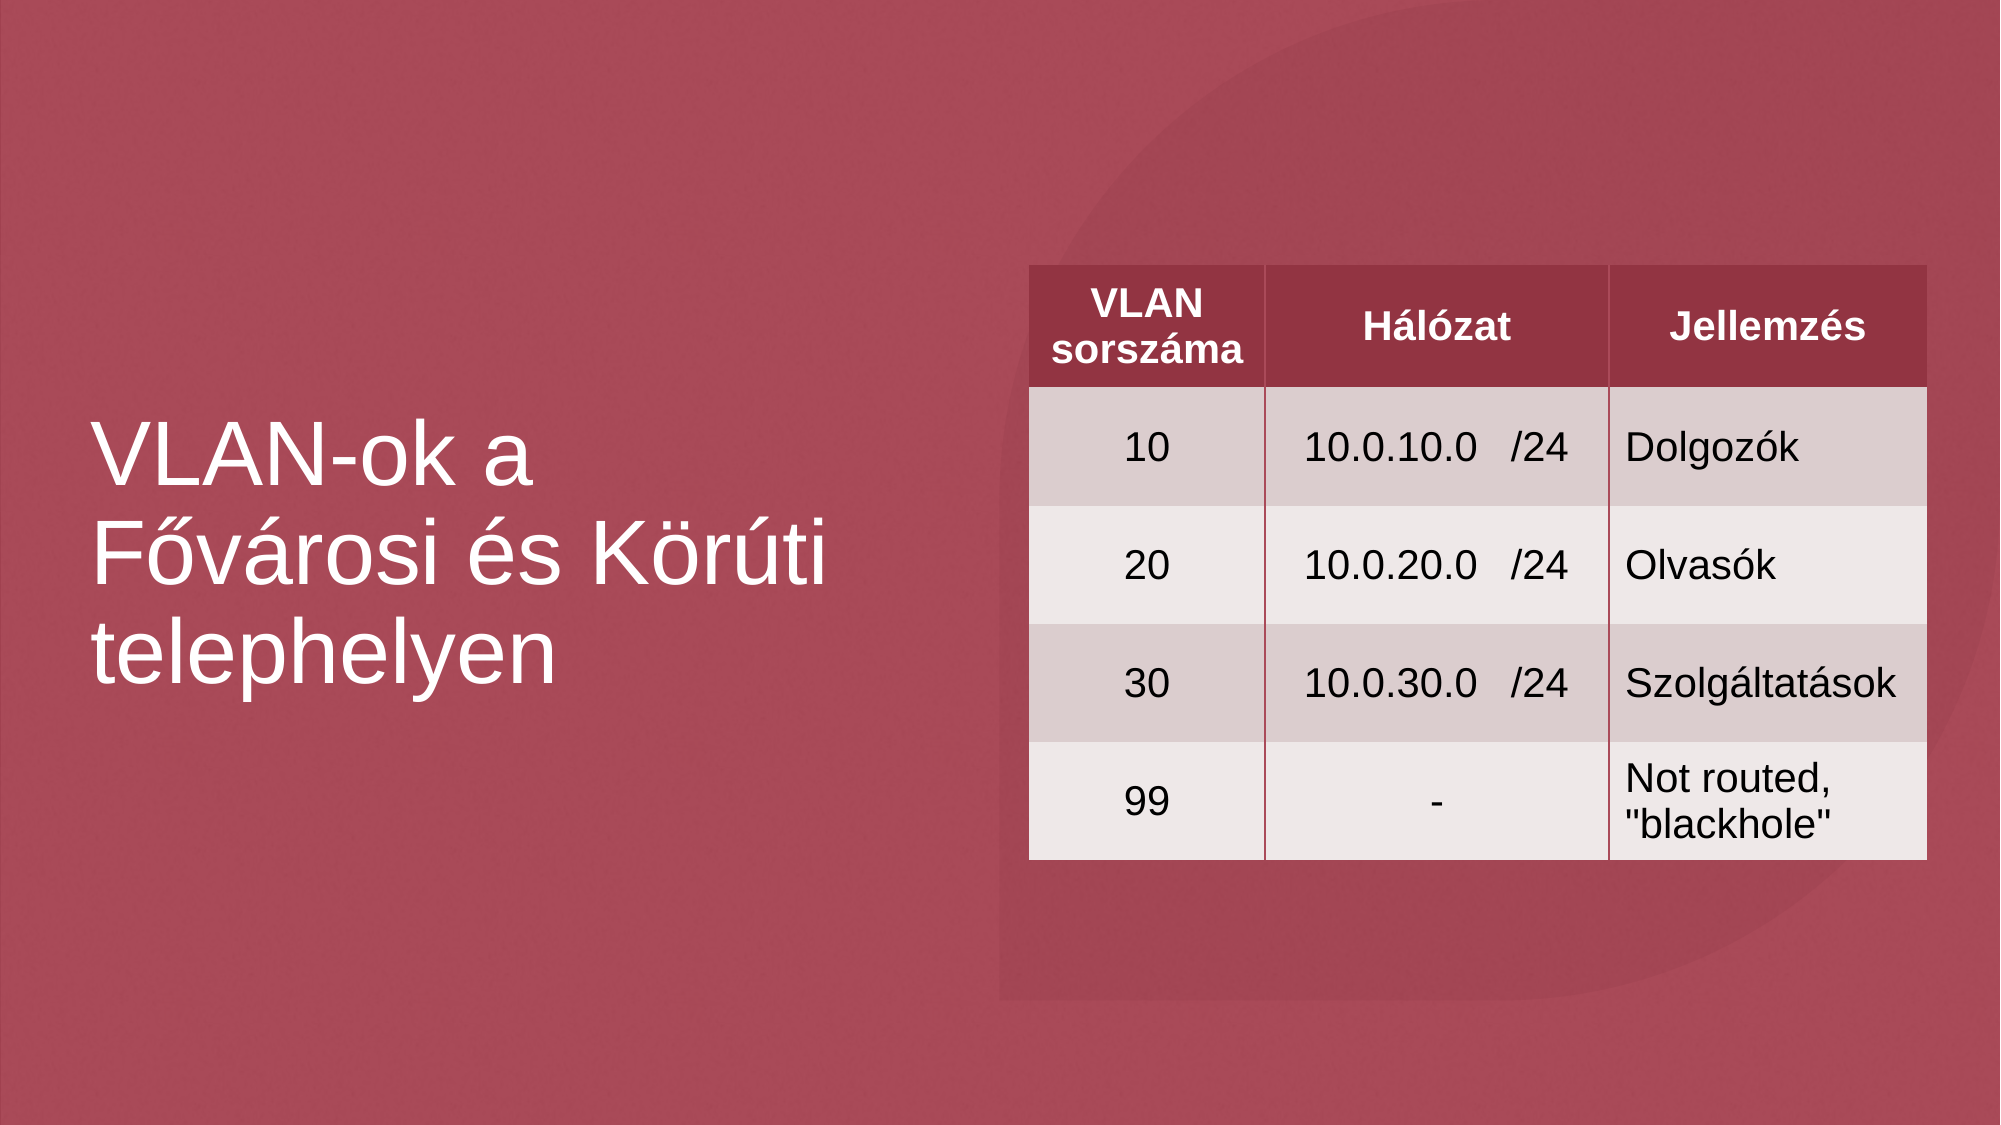

# VLAN-ok a Fővárosi és Körúti telephelyen
| VLAN sorszáma | Hálózat |  | Jellemzés |
| --- | --- | --- | --- |
| 10 | 10.0.10.0 | /24 | Dolgozók |
| 20 | 10.0.20.0 | /24 | Olvasók |
| 30 | 10.0.30.0 | /24 | Szolgáltatások |
| 99 | - |  | Not routed, "blackhole" |